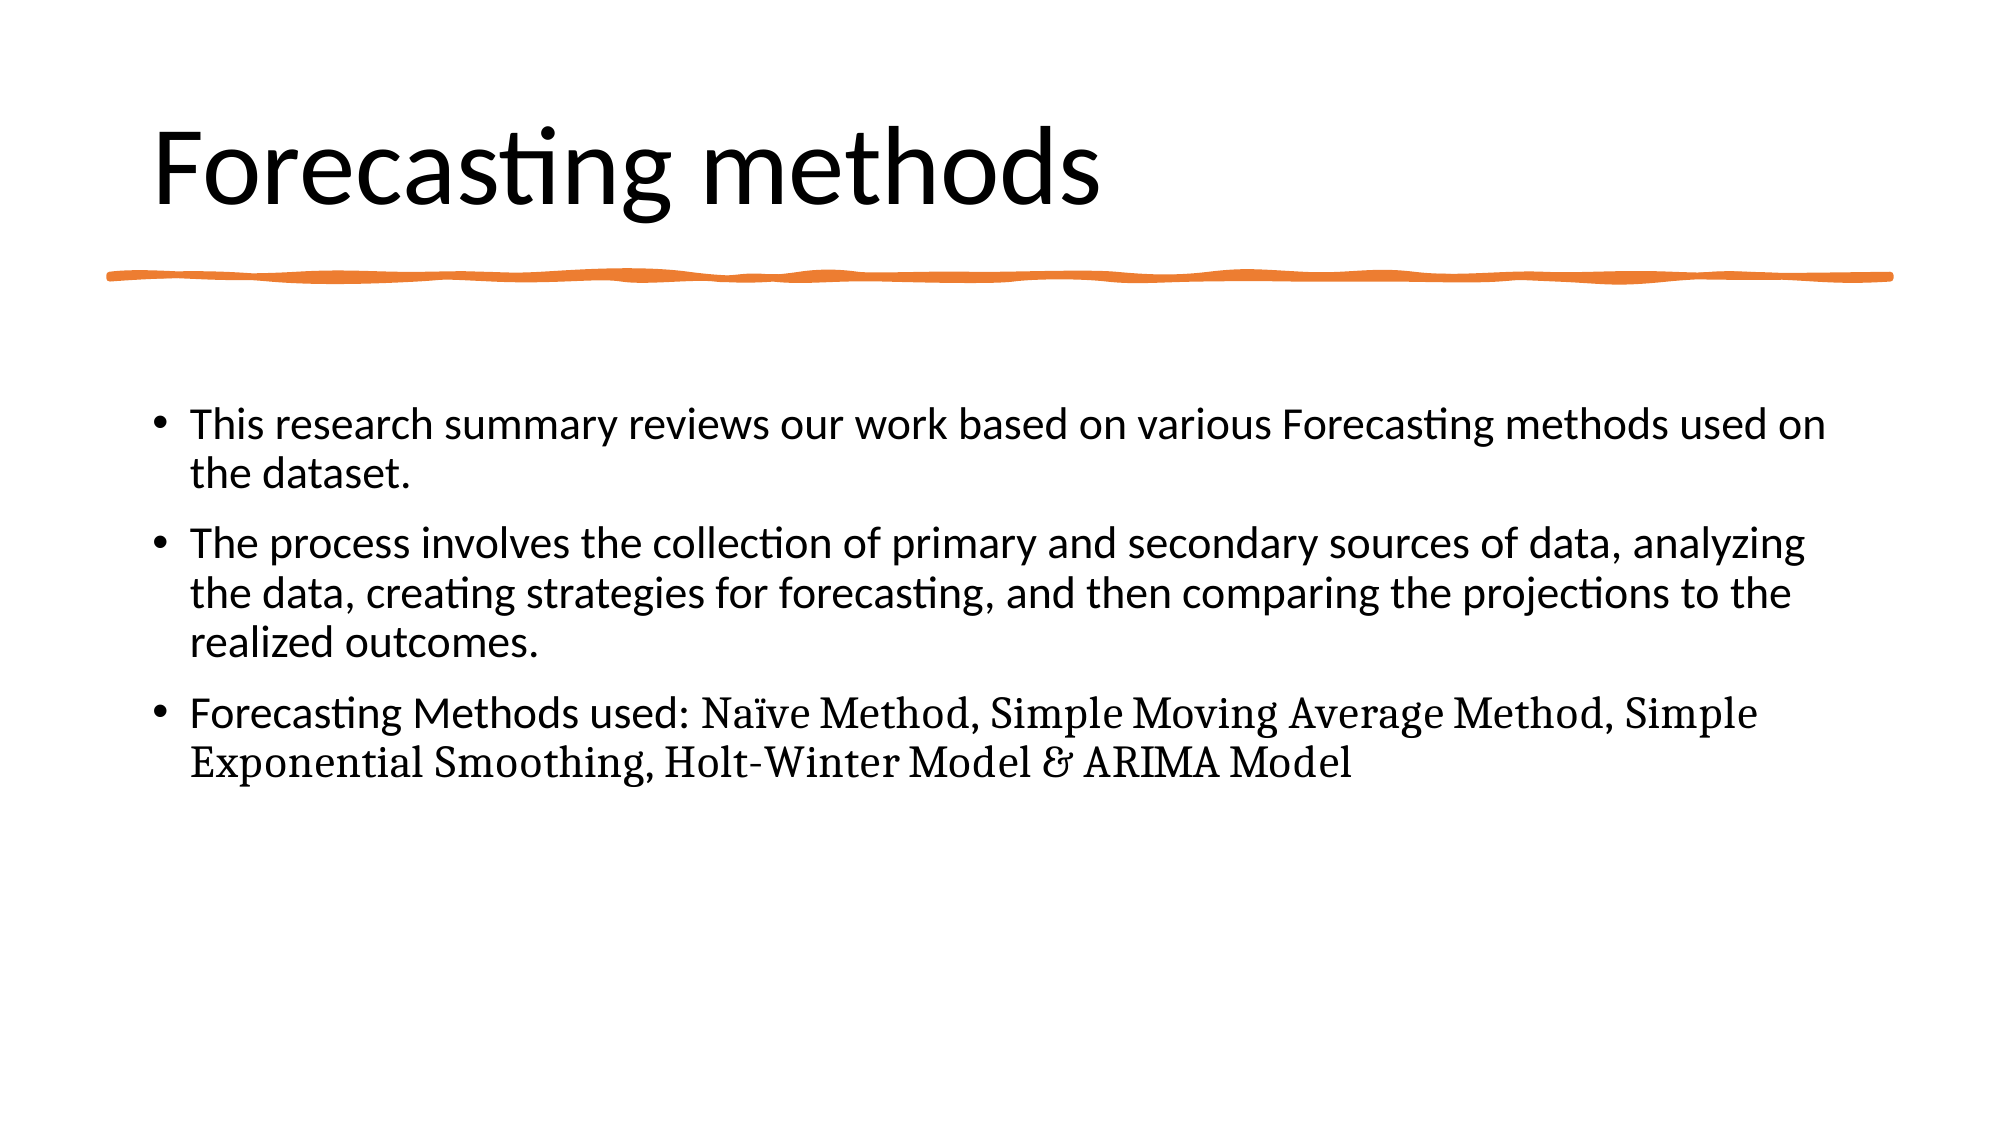

# Forecasting methods

This research summary reviews our work based on various Forecasting methods used on the dataset.
The process involves the collection of primary and secondary sources of data, analyzing the data, creating strategies for forecasting, and then comparing the projections to the realized outcomes.
Forecasting Methods used: Naïve Method, Simple Moving Average Method, Simple Exponential Smoothing, Holt-Winter Model & ARIMA Model